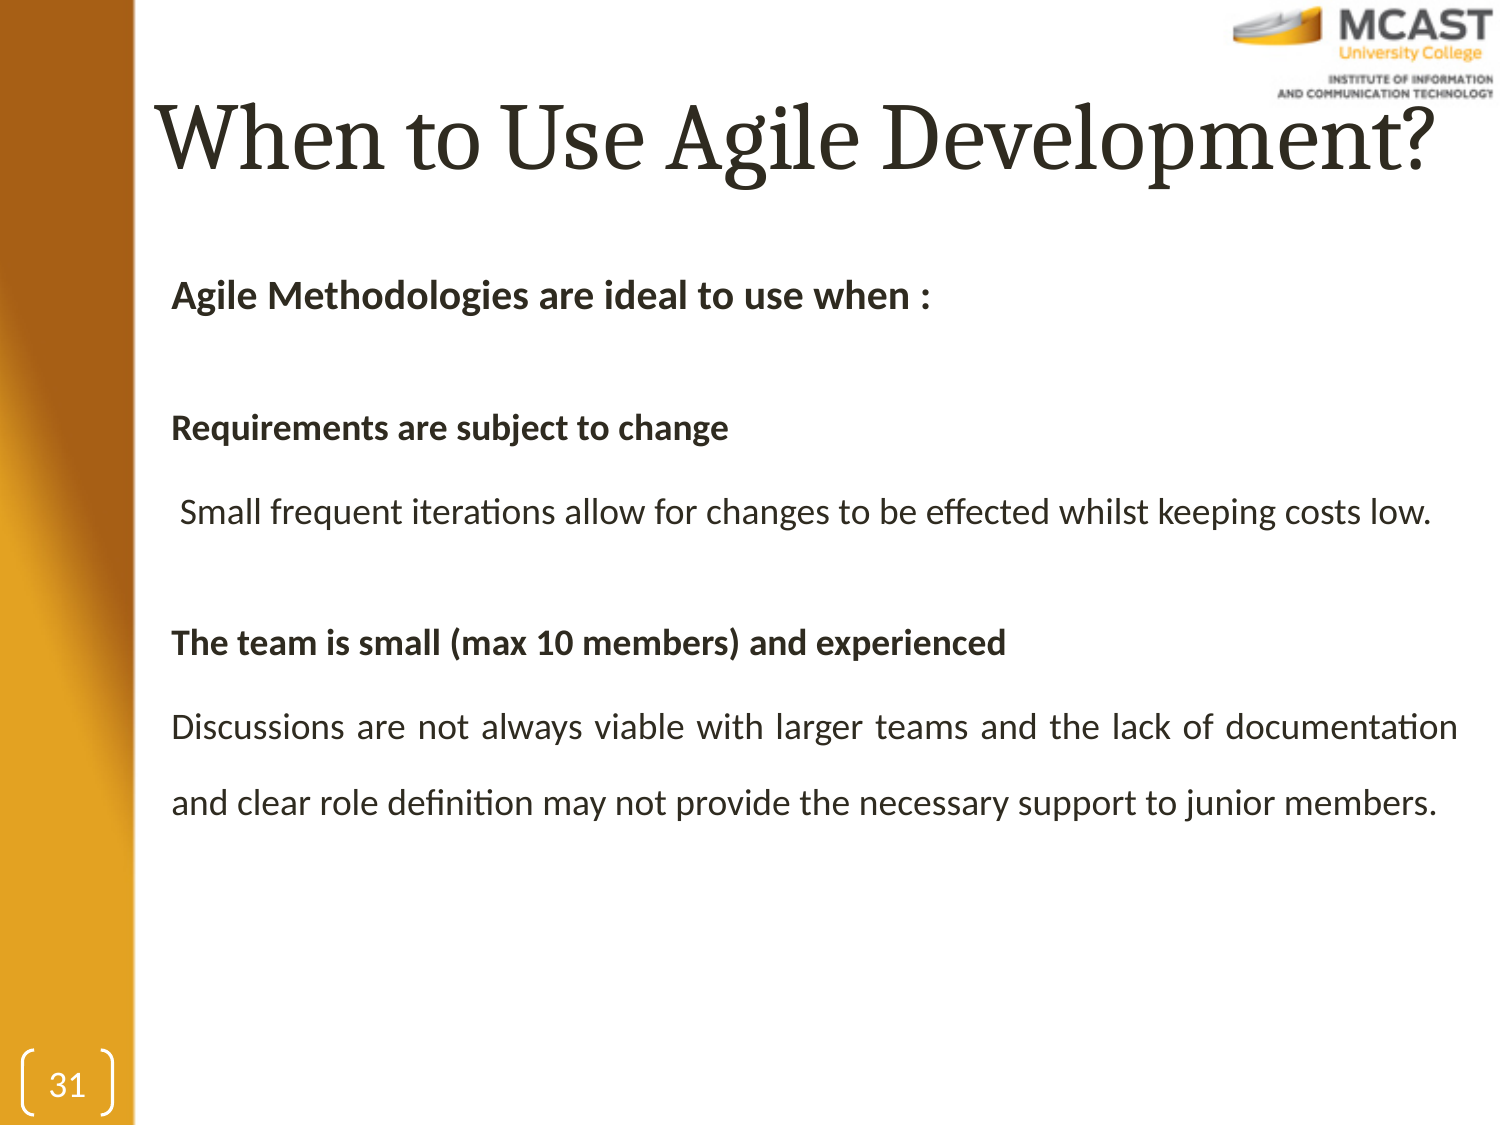

# When to Use Agile Development?
Agile Methodologies are ideal to use when :

Requirements are subject to change
 Small frequent iterations allow for changes to be effected whilst keeping costs low.

The team is small (max 10 members) and experienced
Discussions are not always viable with larger teams and the lack of documentation and clear role definition may not provide the necessary support to junior members.

31